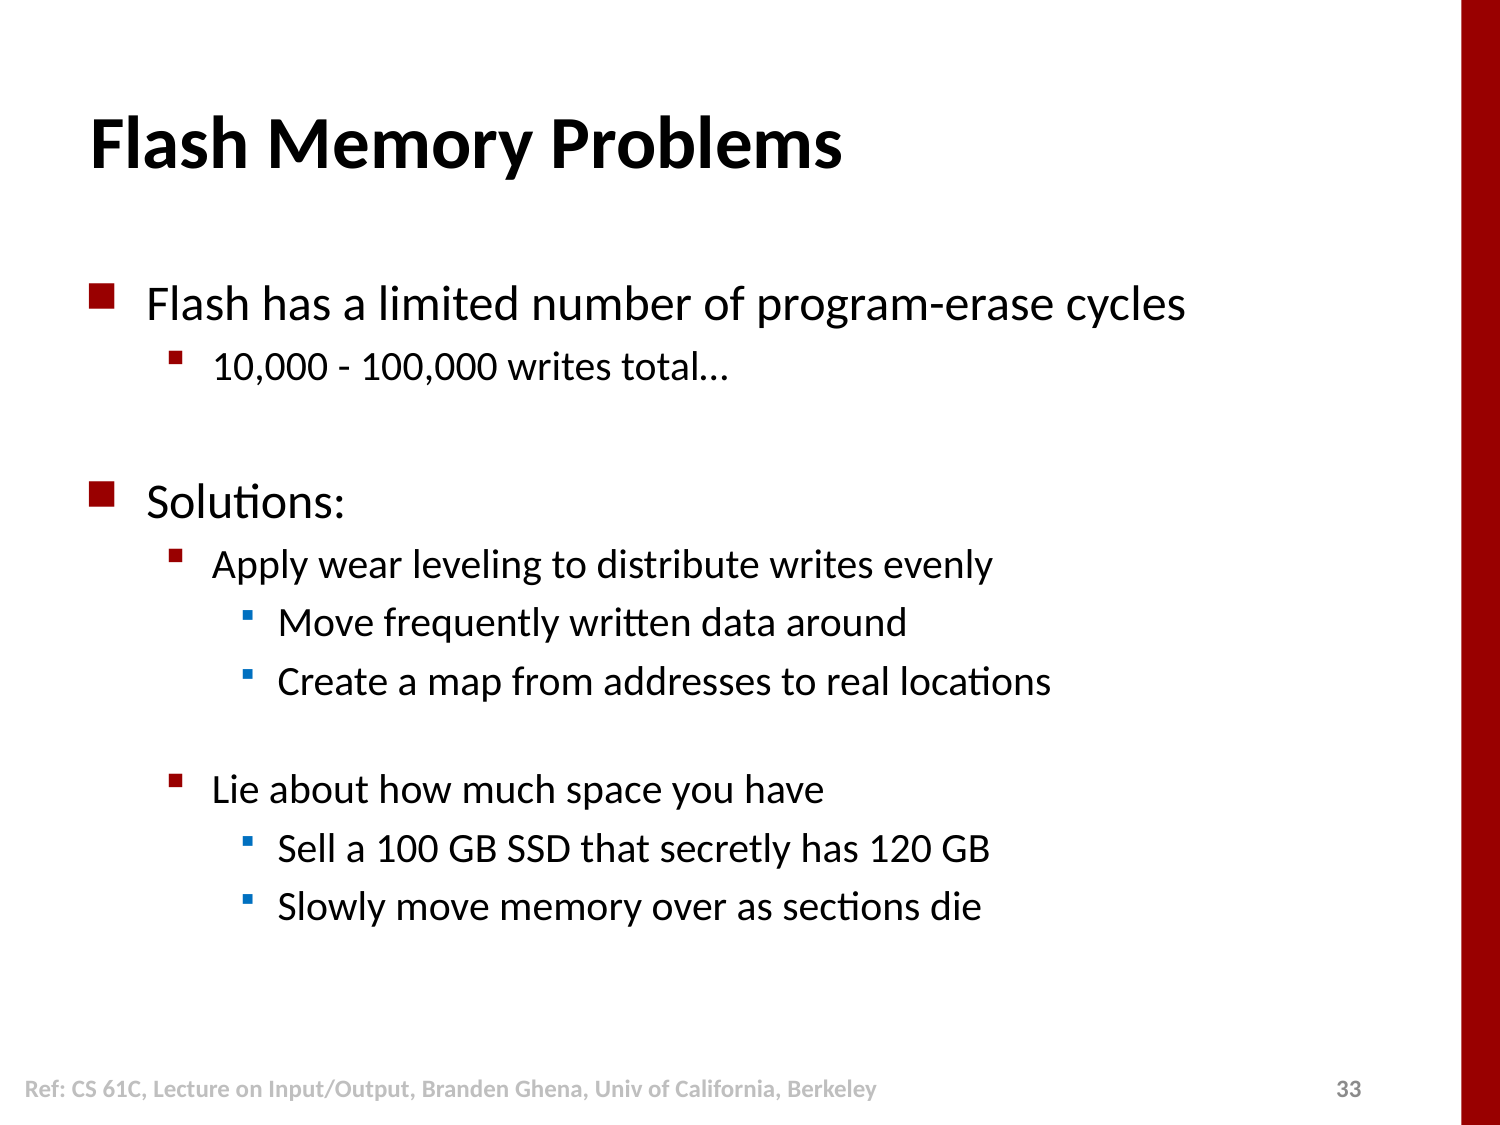

# Flash Memory Problems
Flash has a limited number of program-erase cycles
10,000 - 100,000 writes total…

Solutions:
Apply wear leveling to distribute writes evenly
Move frequently written data around
Create a map from addresses to real locations
Lie about how much space you have
Sell a 100 GB SSD that secretly has 120 GB
Slowly move memory over as sections die
Ref: CS 61C, Lecture on Input/Output, Branden Ghena, Univ of California, Berkeley